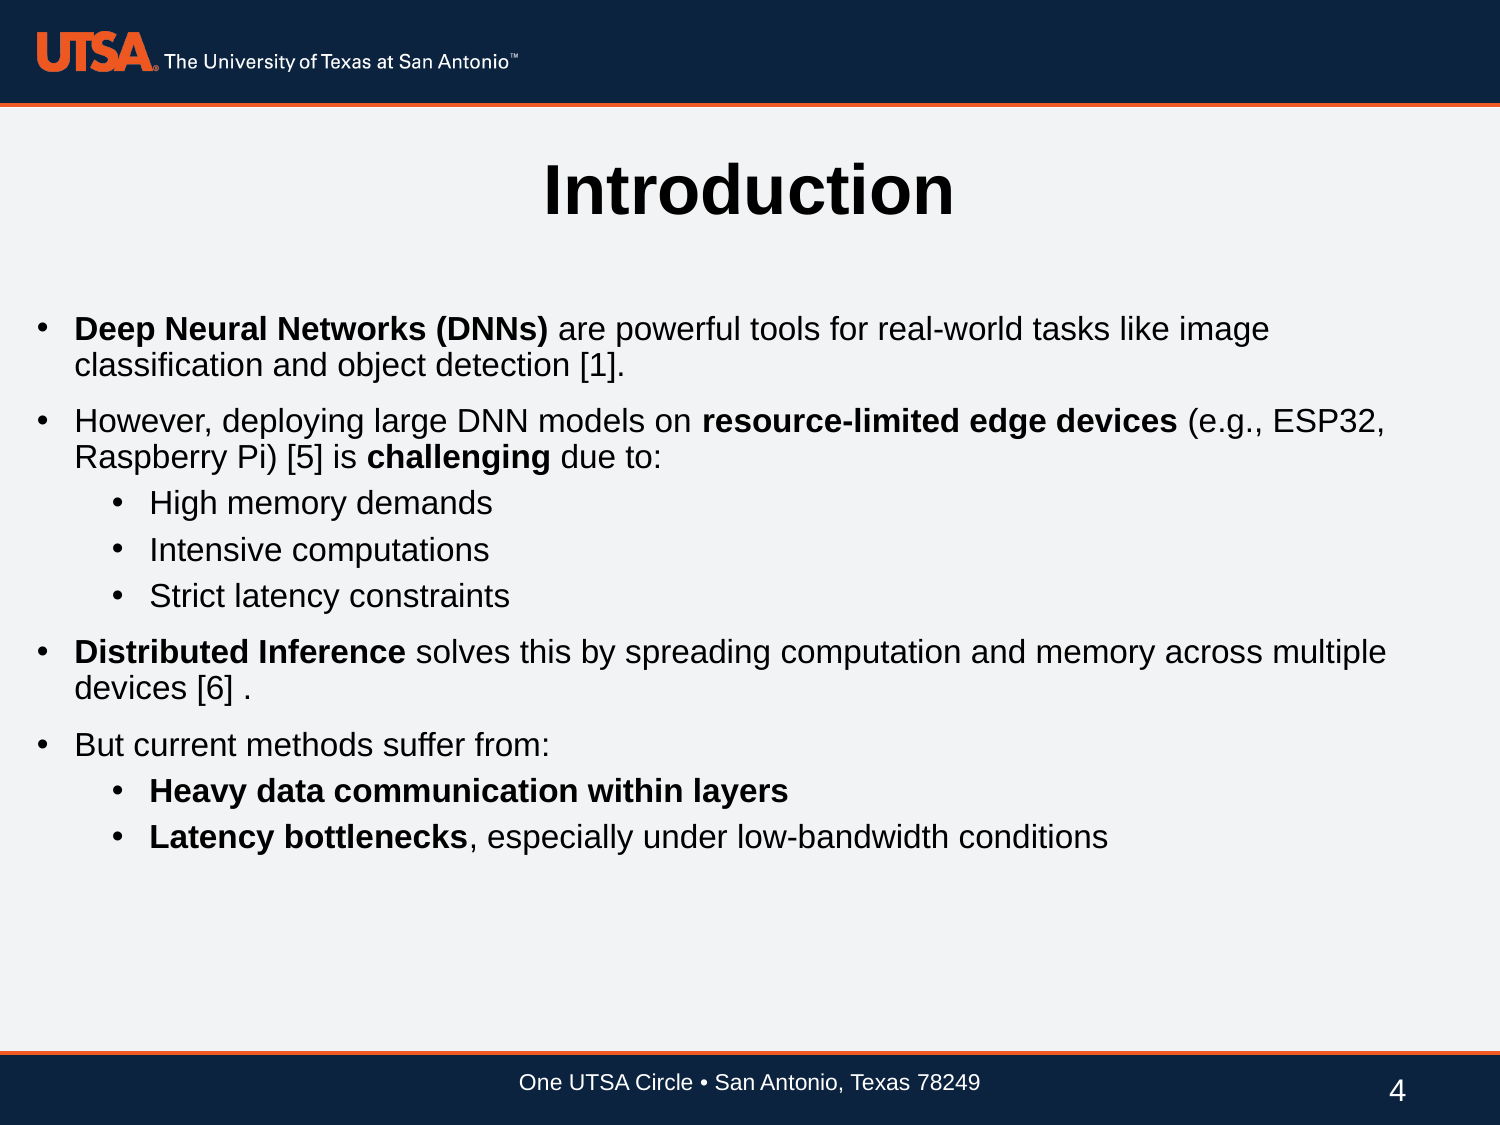

# Introduction
Deep Neural Networks (DNNs) are powerful tools for real-world tasks like image classification and object detection [1].​
However, deploying large DNN models on resource-limited edge devices (e.g., ESP32, Raspberry Pi) [5] is challenging due to:​
High memory demands​
Intensive computations​
Strict latency constraints​
Distributed Inference solves this by spreading computation and memory across multiple devices [6] .​
But current methods suffer from:​
Heavy data communication within layers​
Latency bottlenecks, especially under low-bandwidth conditions
One UTSA Circle • San Antonio, Texas 78249

4